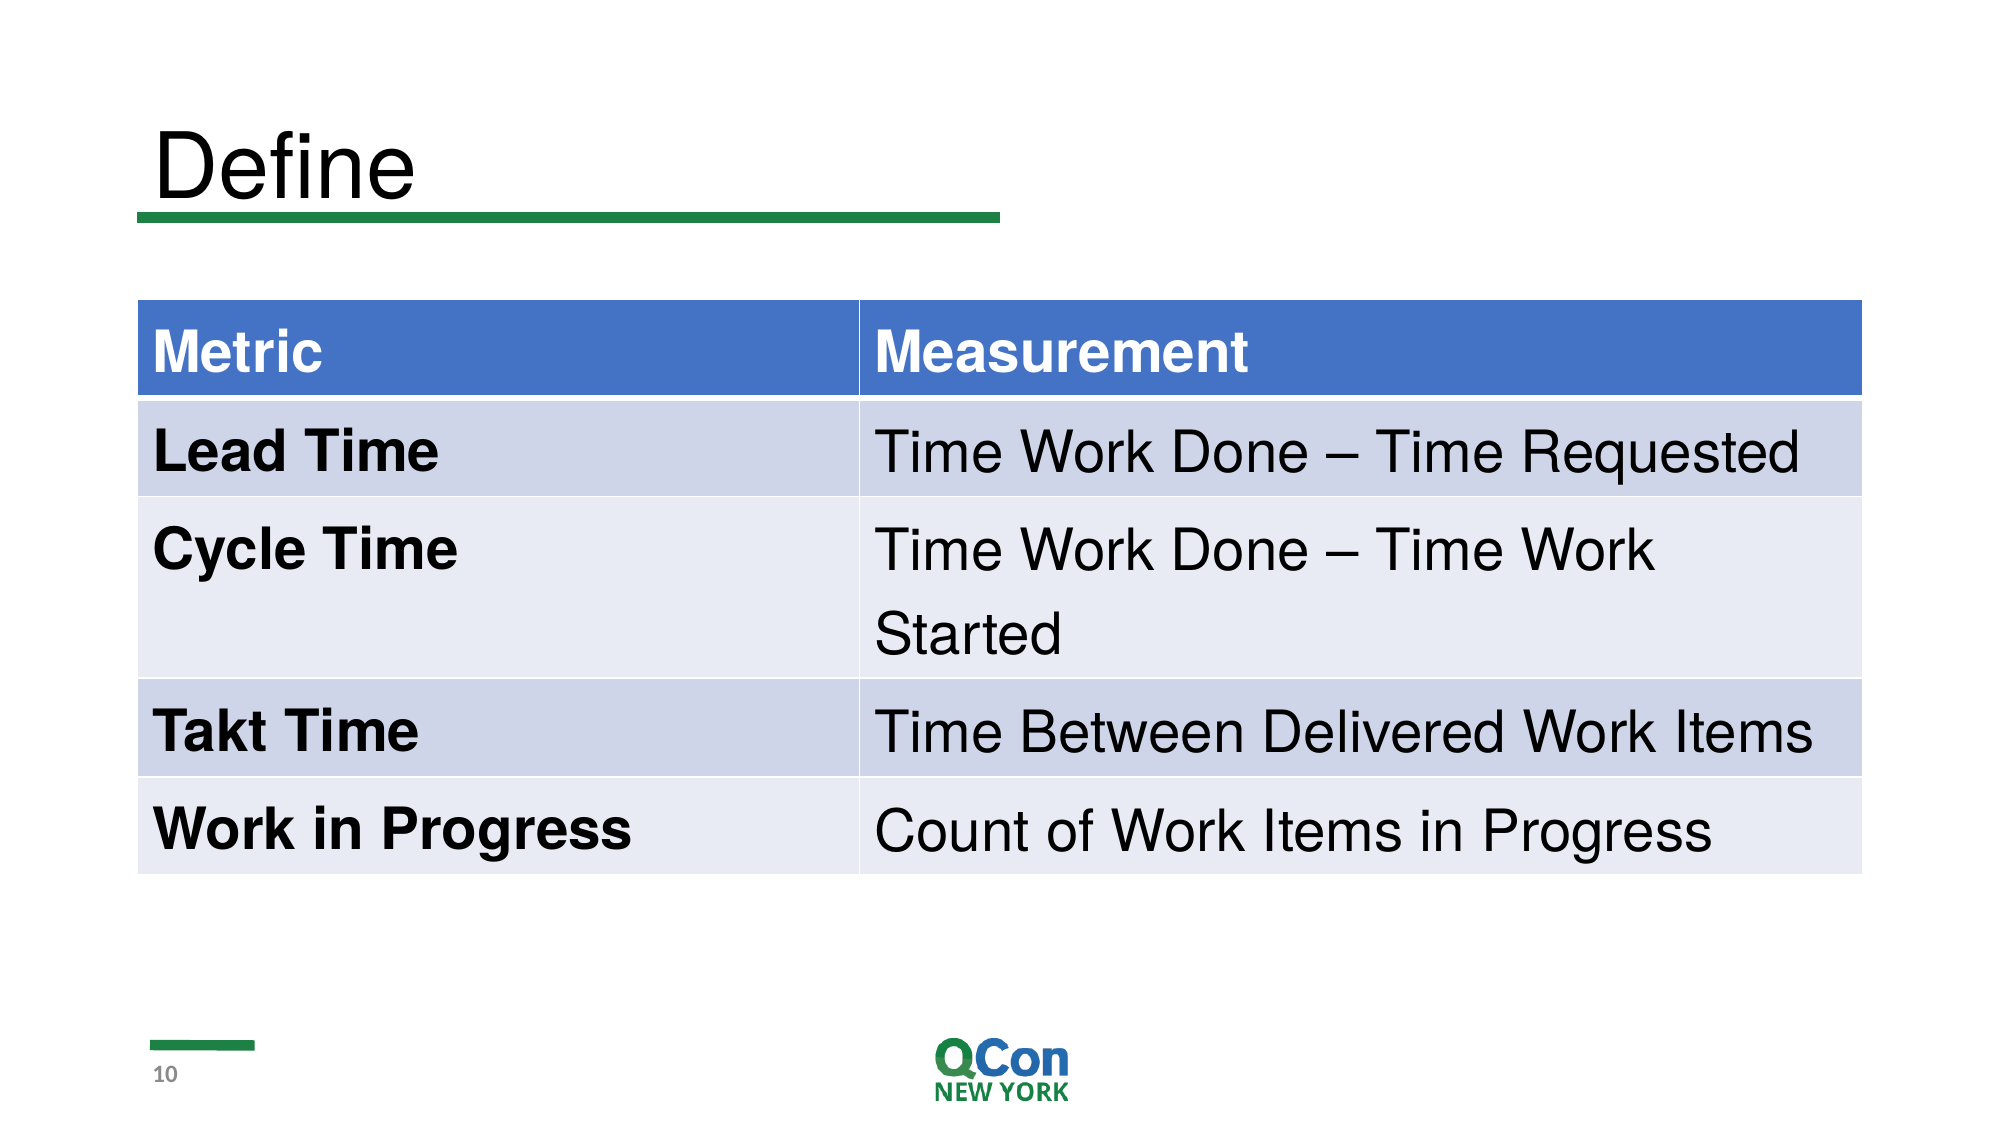

# Define
| Metric | Measurement |
| --- | --- |
| Lead Time | Time Work Done – Time Requested |
| Cycle Time | Time Work Done – Time Work Started |
| Takt Time | Time Between Delivered Work Items |
| Work in Progress | Count of Work Items in Progress |
10